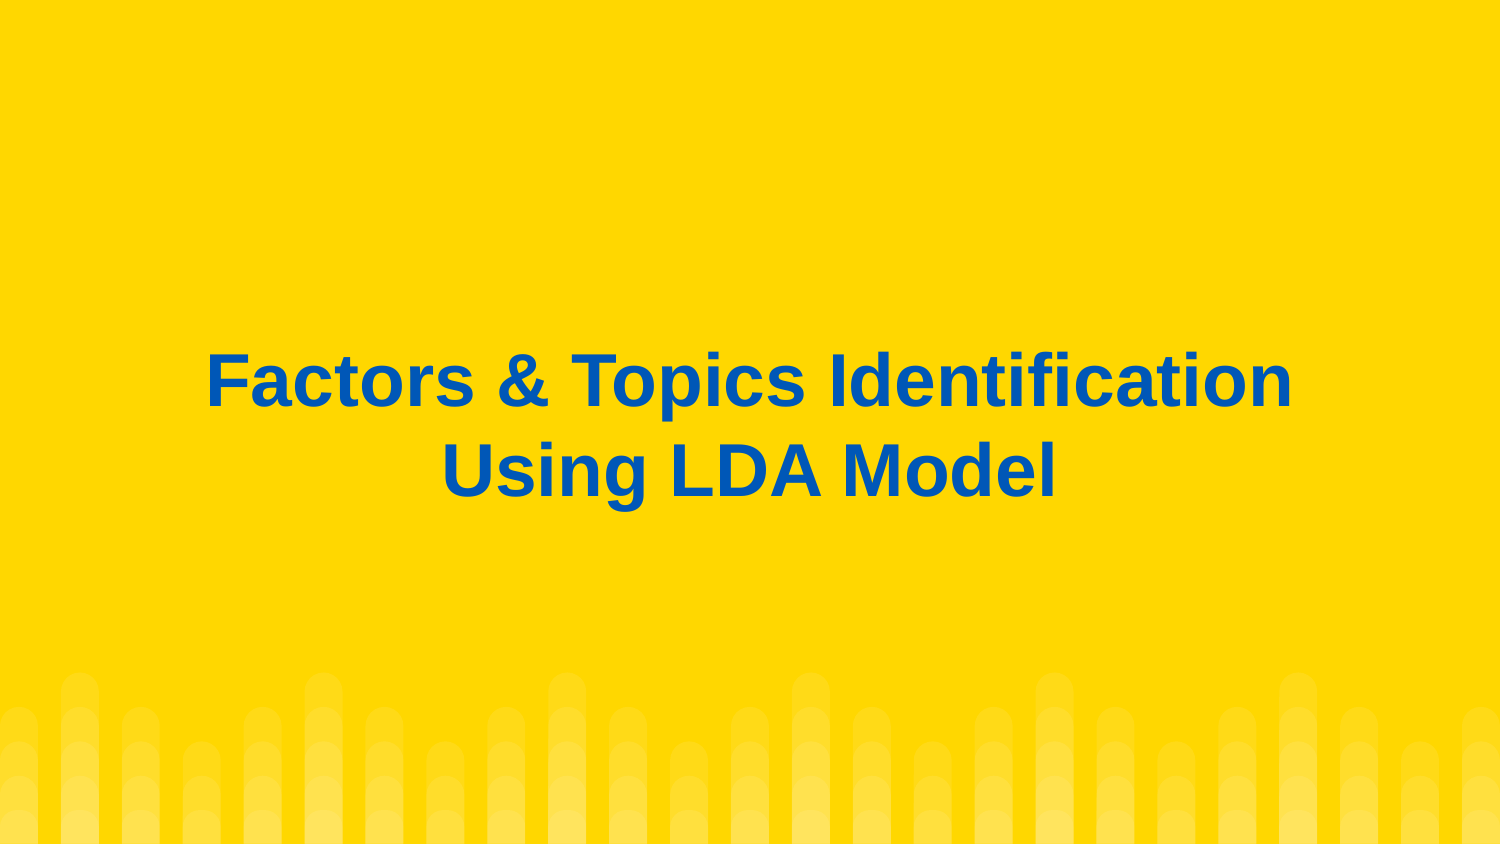

# Factors & Topics Identification
Using LDA Model